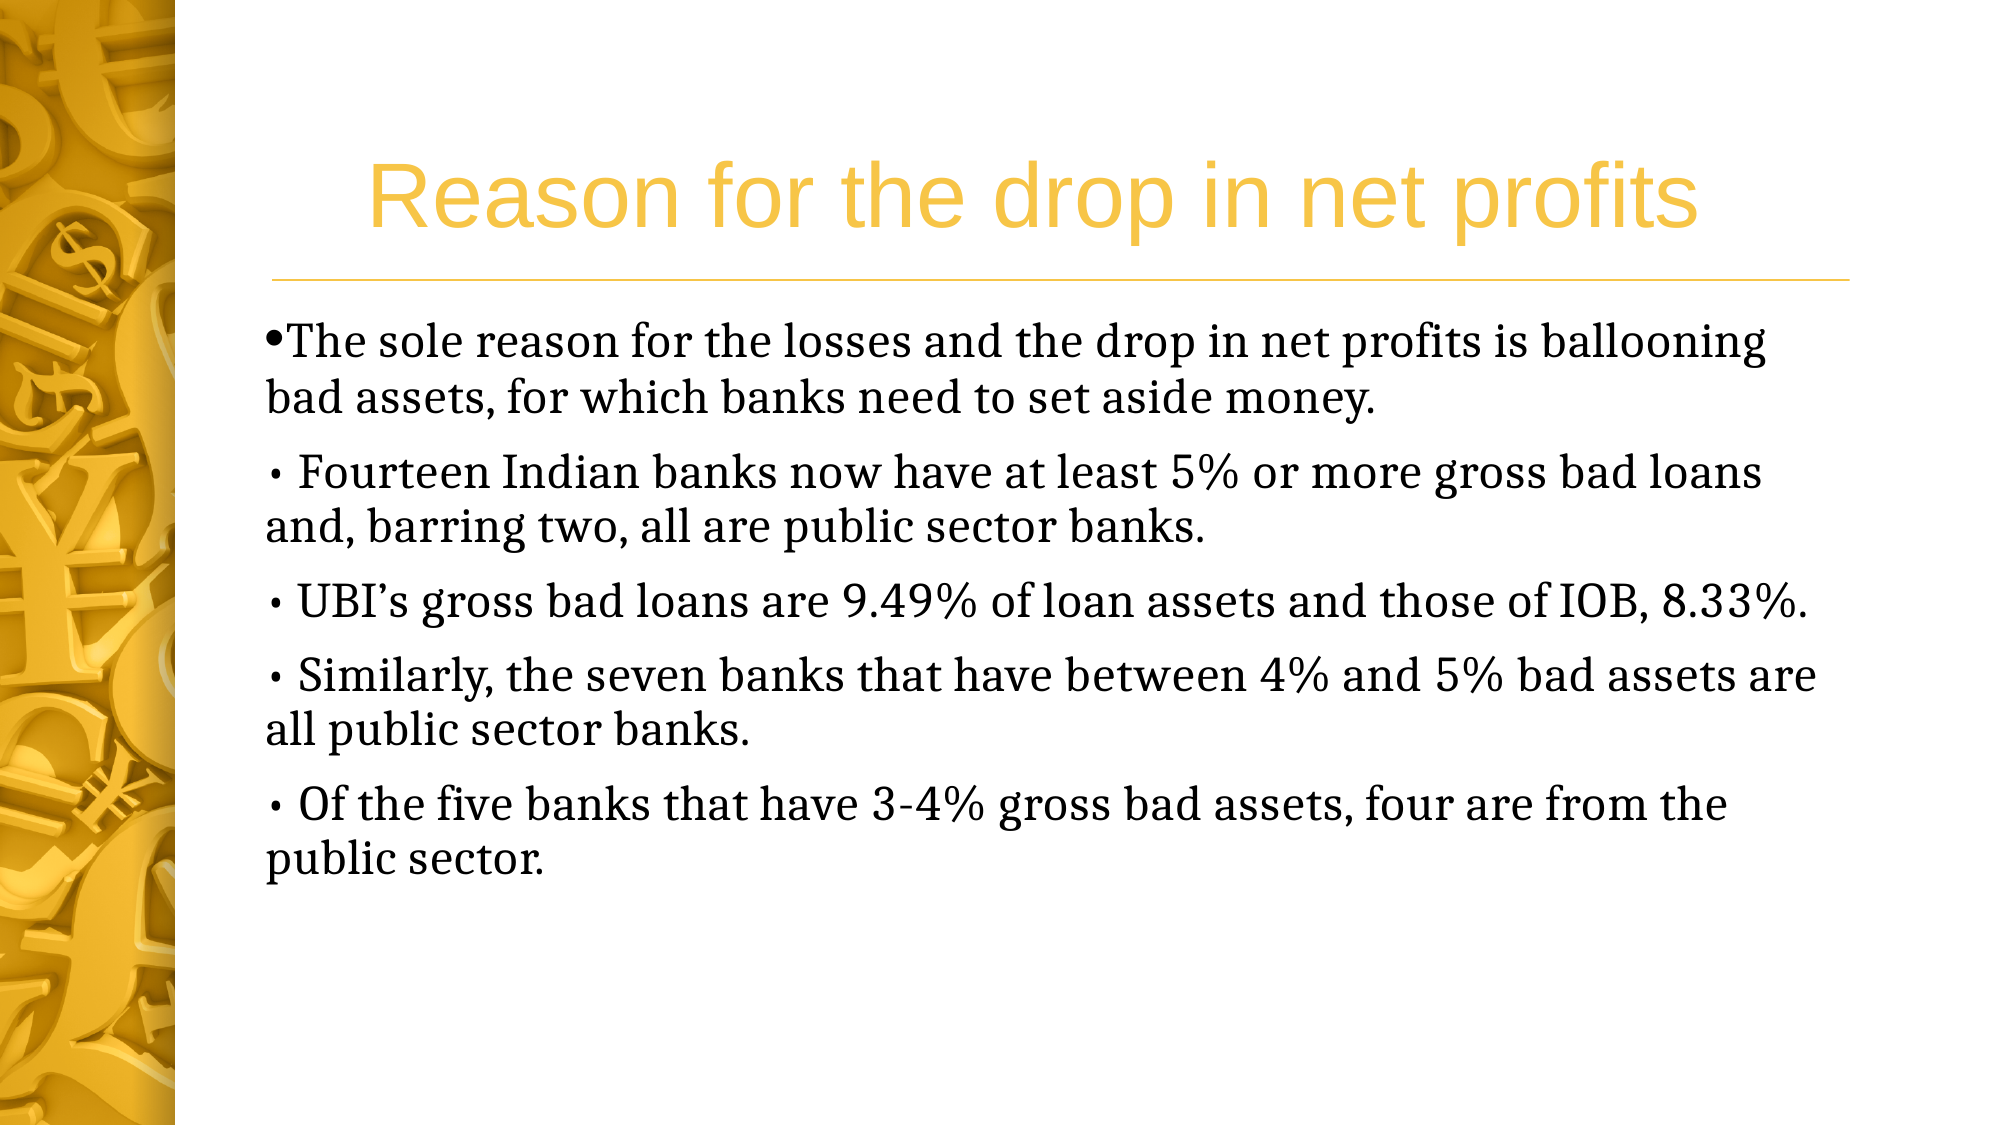

# Reason for the drop in net profits
•The sole reason for the losses and the drop in net profits is ballooning bad assets, for which banks need to set aside money.
• Fourteen Indian banks now have at least 5% or more gross bad loans and, barring two, all are public sector banks.
• UBI’s gross bad loans are 9.49% of loan assets and those of IOB, 8.33%.
• Similarly, the seven banks that have between 4% and 5% bad assets are all public sector banks.
• Of the five banks that have 3-4% gross bad assets, four are from the public sector.